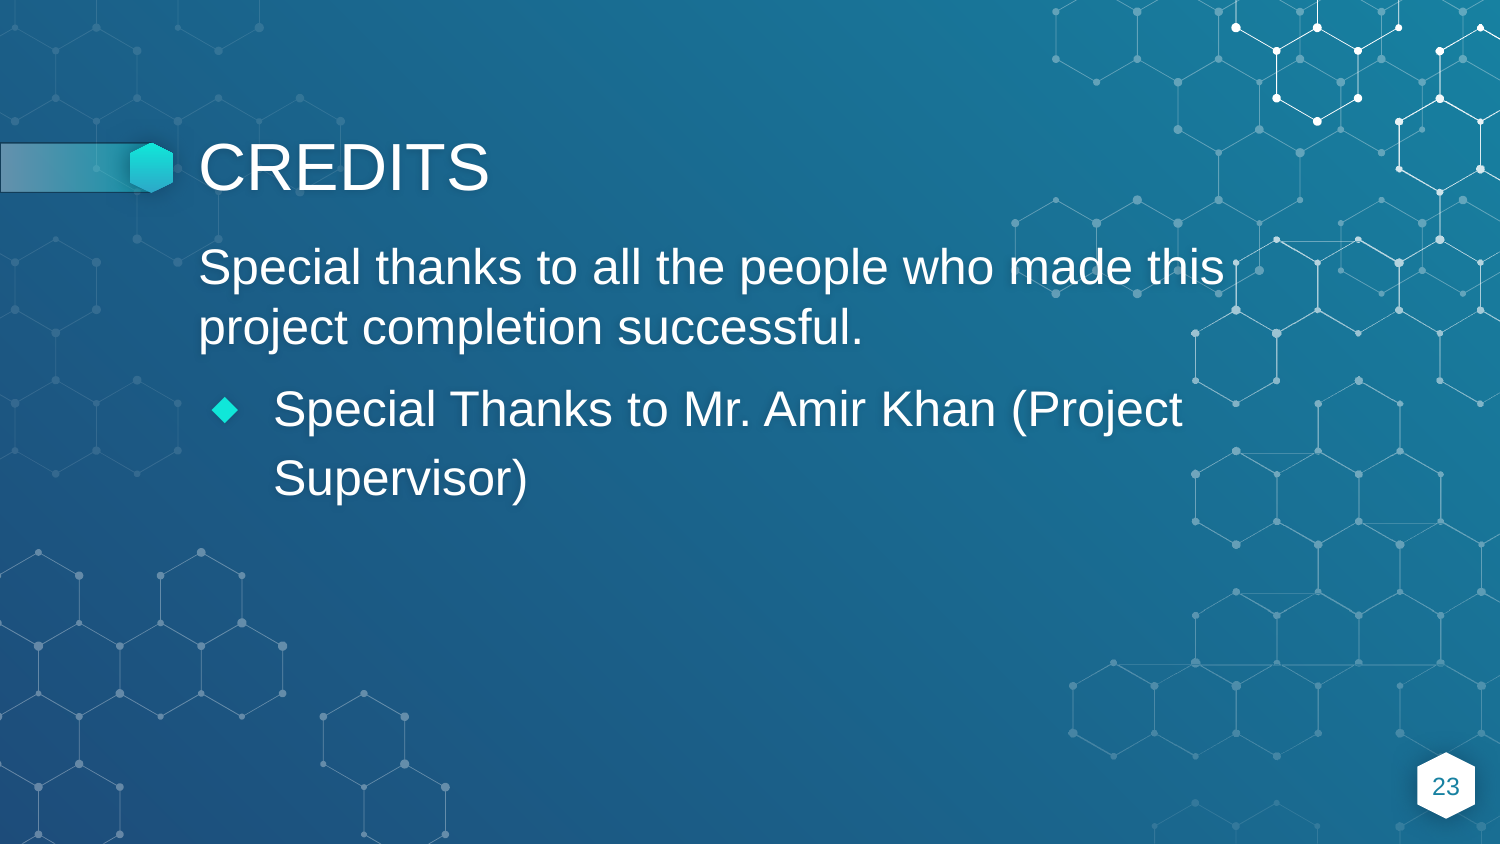

# CREDITS
Special thanks to all the people who made this project completion successful.
Special Thanks to Mr. Amir Khan (Project Supervisor)
23